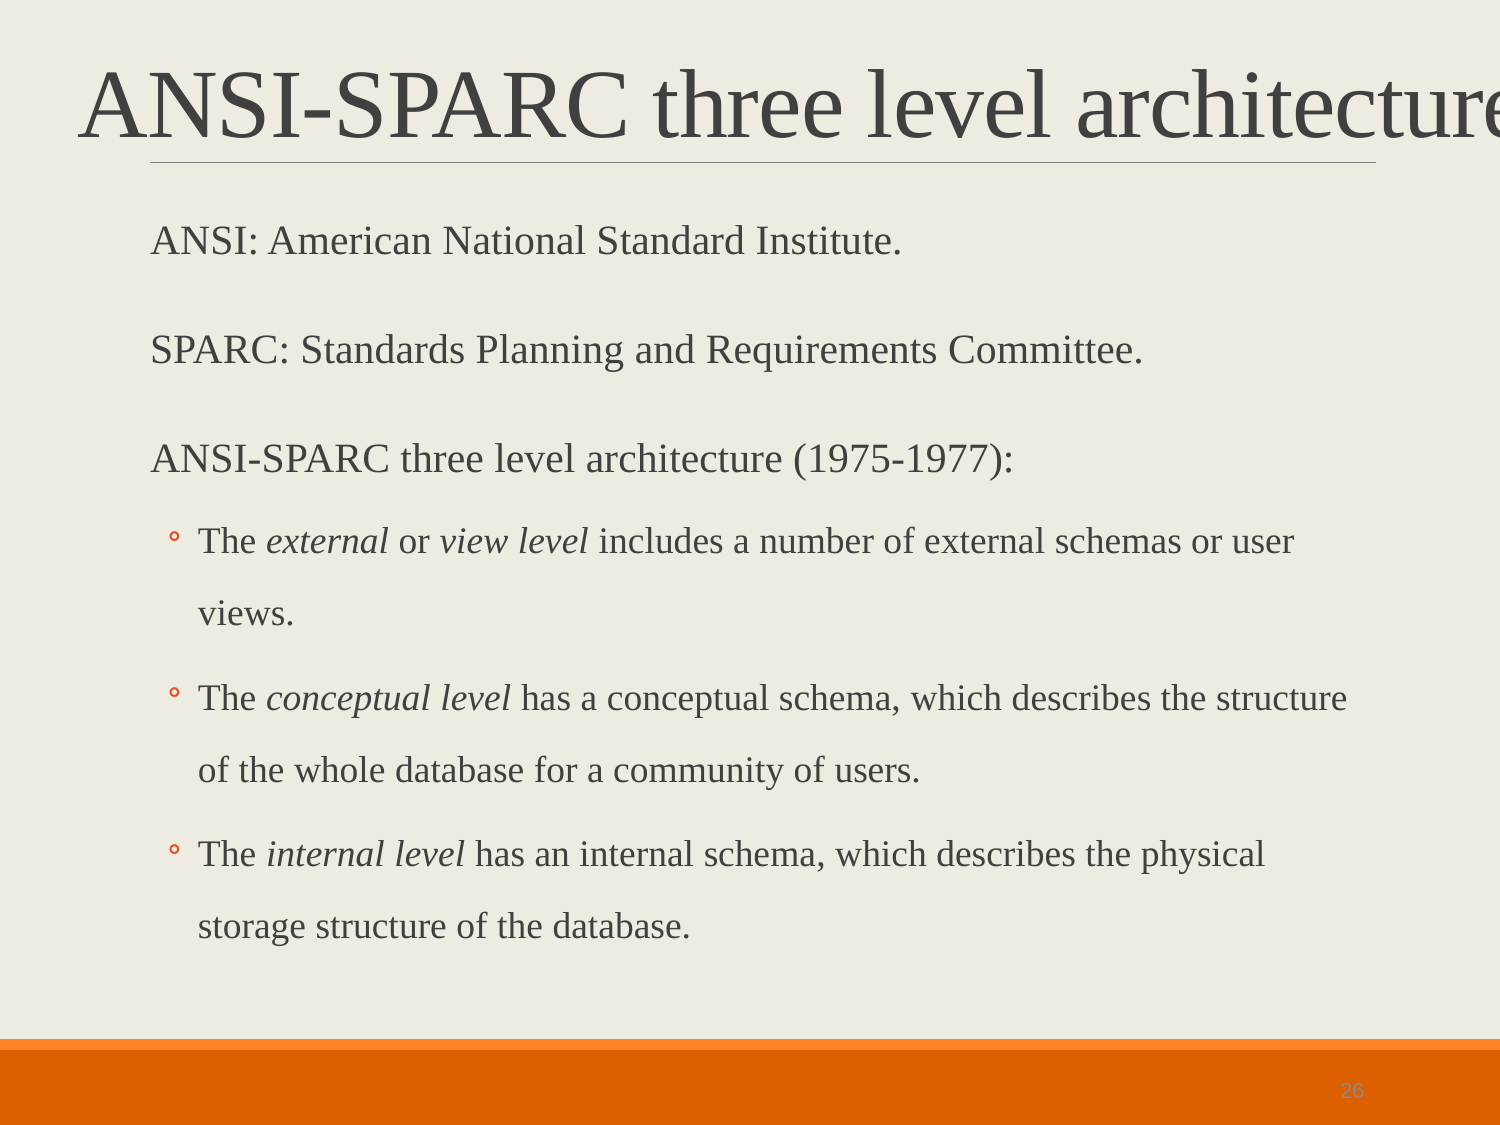

# ANSI-SPARC three level architecture
ANSI: American National Standard Institute.
SPARC: Standards Planning and Requirements Committee.
ANSI-SPARC three level architecture (1975-1977):
The external or view level includes a number of external schemas or user views.
The conceptual level has a conceptual schema, which describes the structure of the whole database for a community of users.
The internal level has an internal schema, which describes the physical storage structure of the database.
26